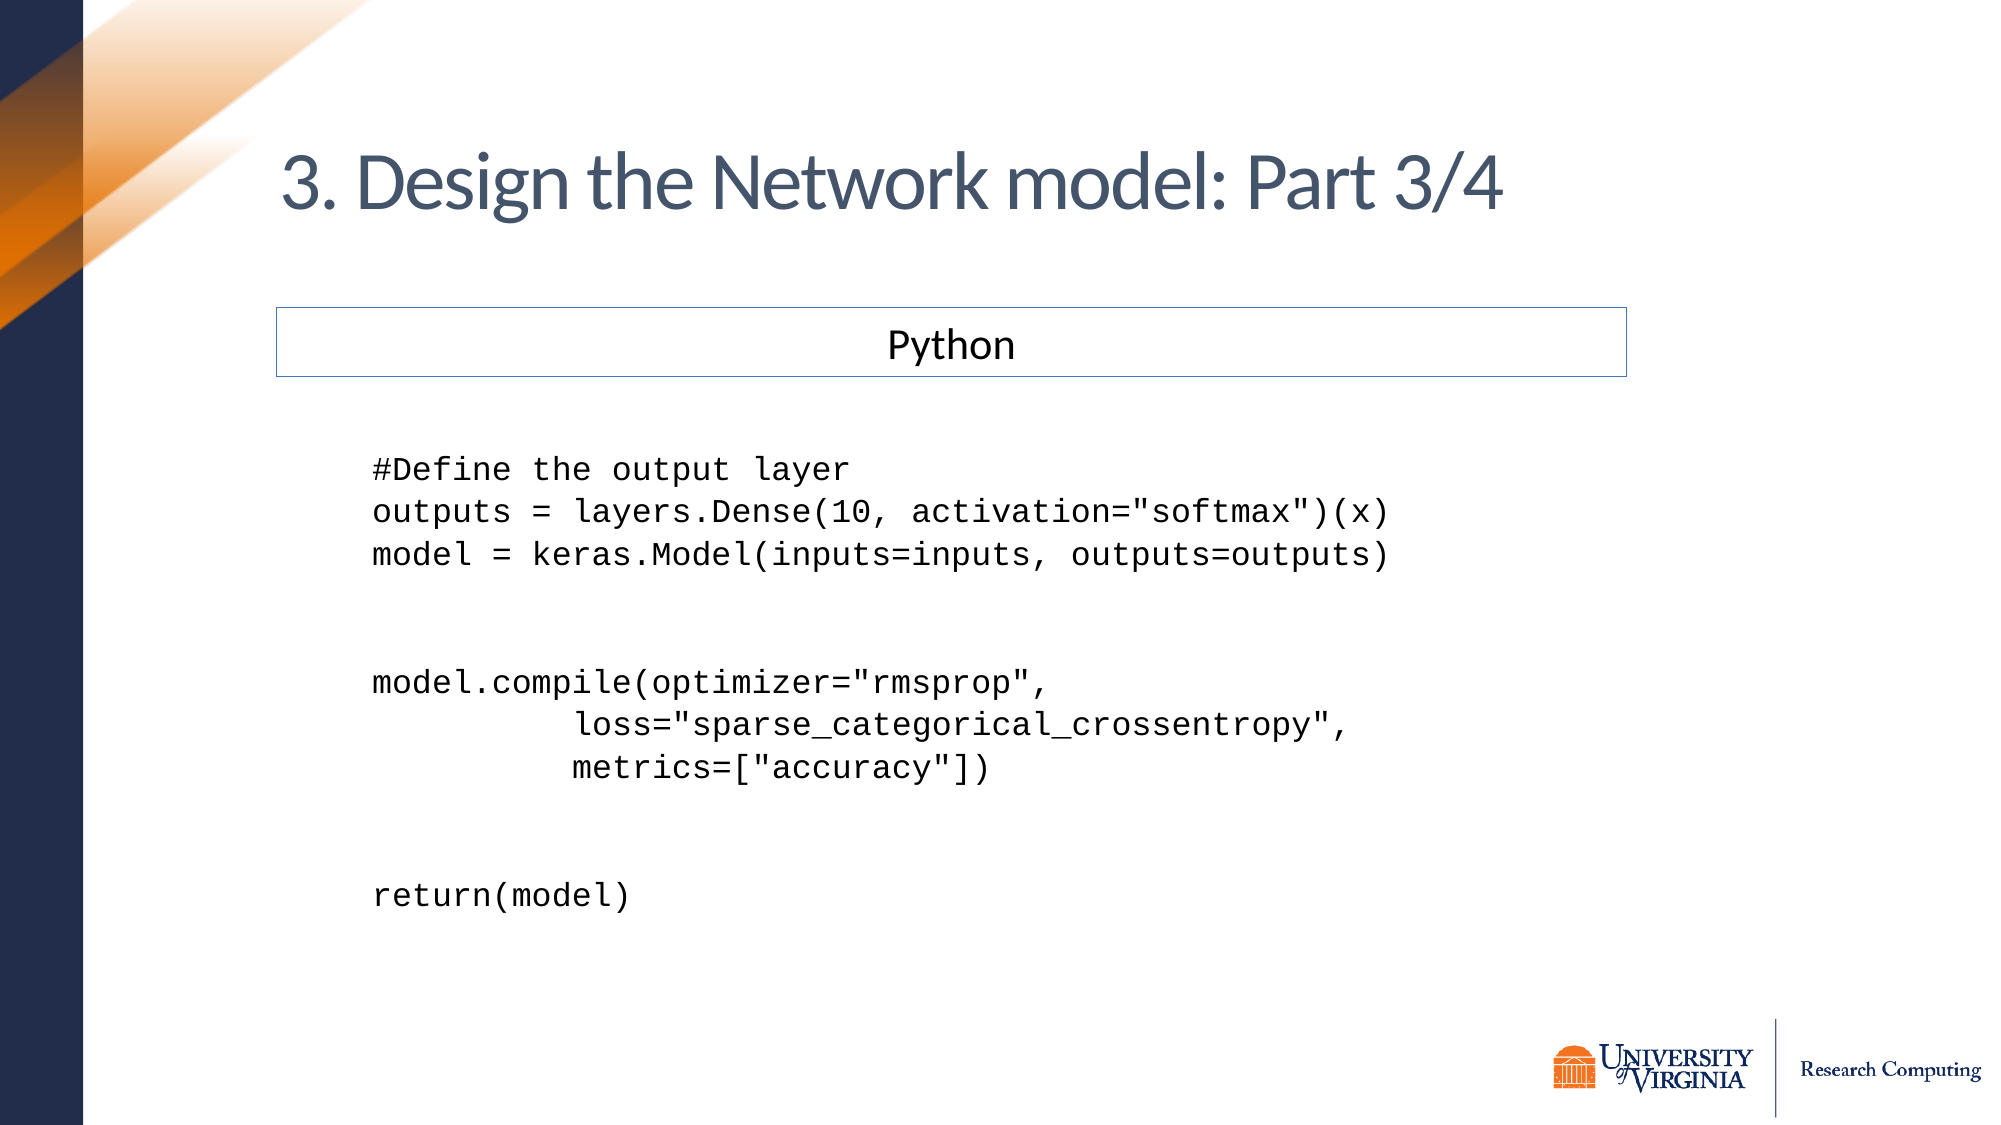

# 3. Design the Network model: Part 3/4

    #Define the output layer
    outputs = layers.Dense(10, activation="softmax")(x)
    model = keras.Model(inputs=inputs, outputs=outputs)

    model.compile(optimizer="rmsprop",
              loss="sparse_categorical_crossentropy",
              metrics=["accuracy"])

    return(model)